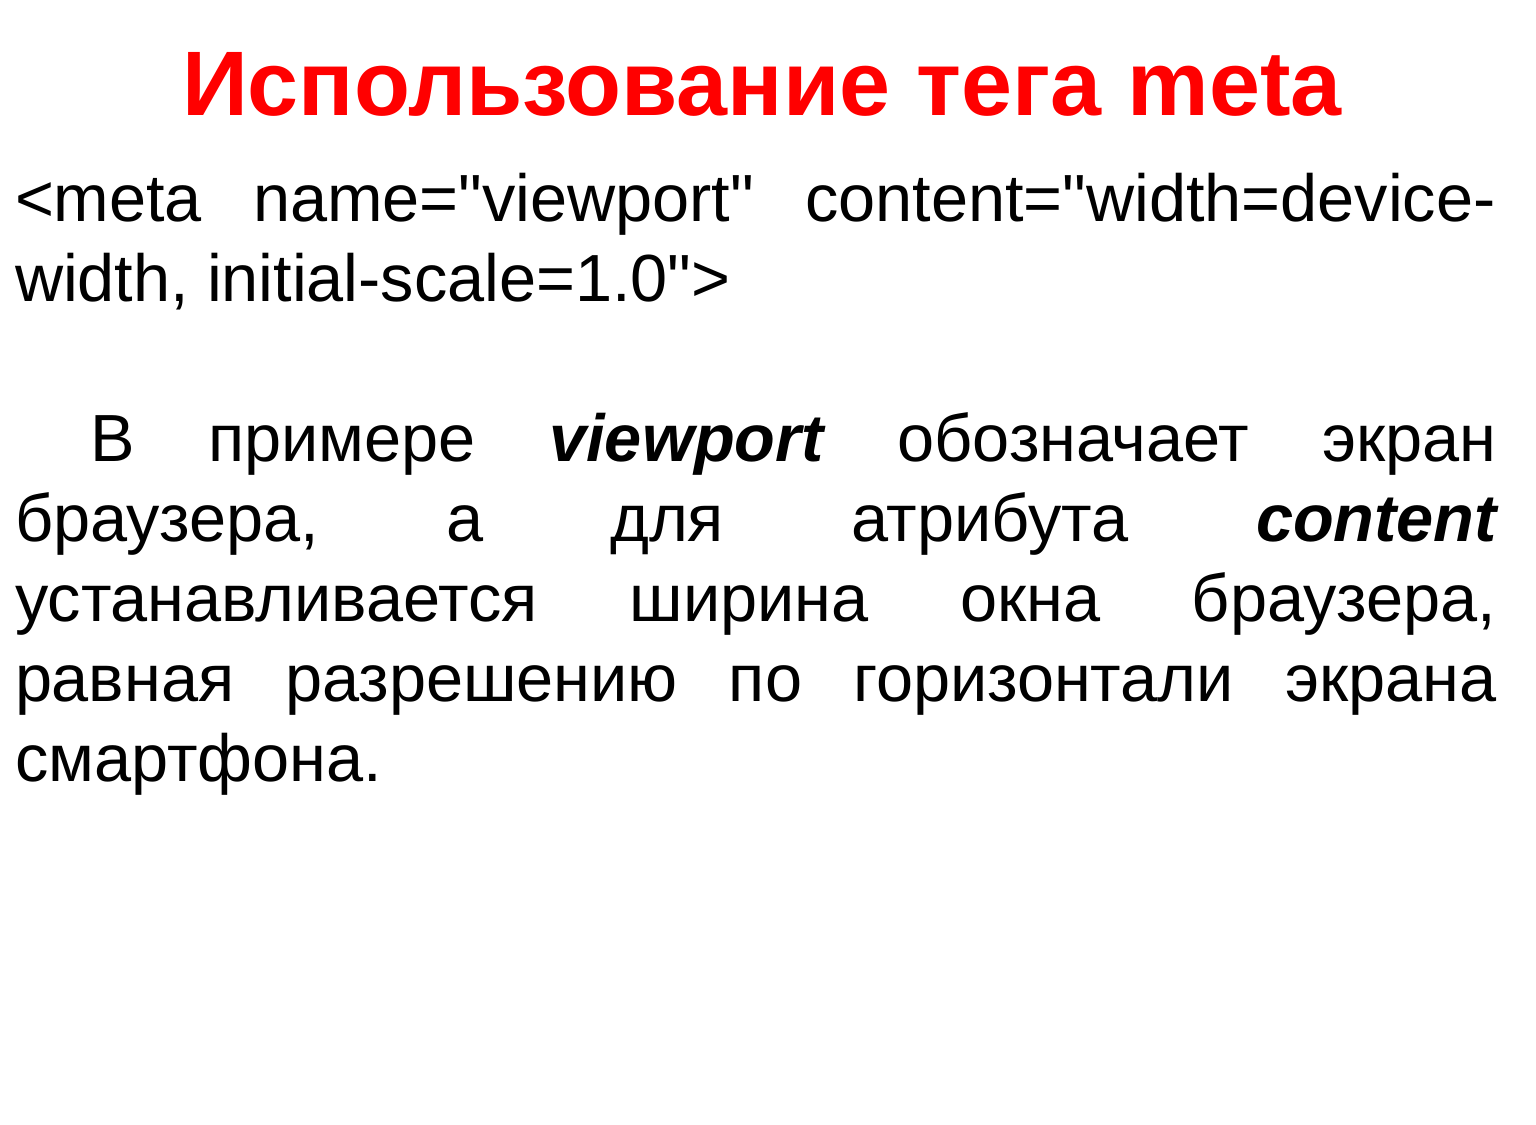

# Использование тега meta

<meta name="viewport" content="width=device-width, initial-scale=1.0">

В примере viewport обозначает экран браузера, а для атрибута content устанавливается ширина окна браузера, равная разрешению по горизонтали экрана смартфона.